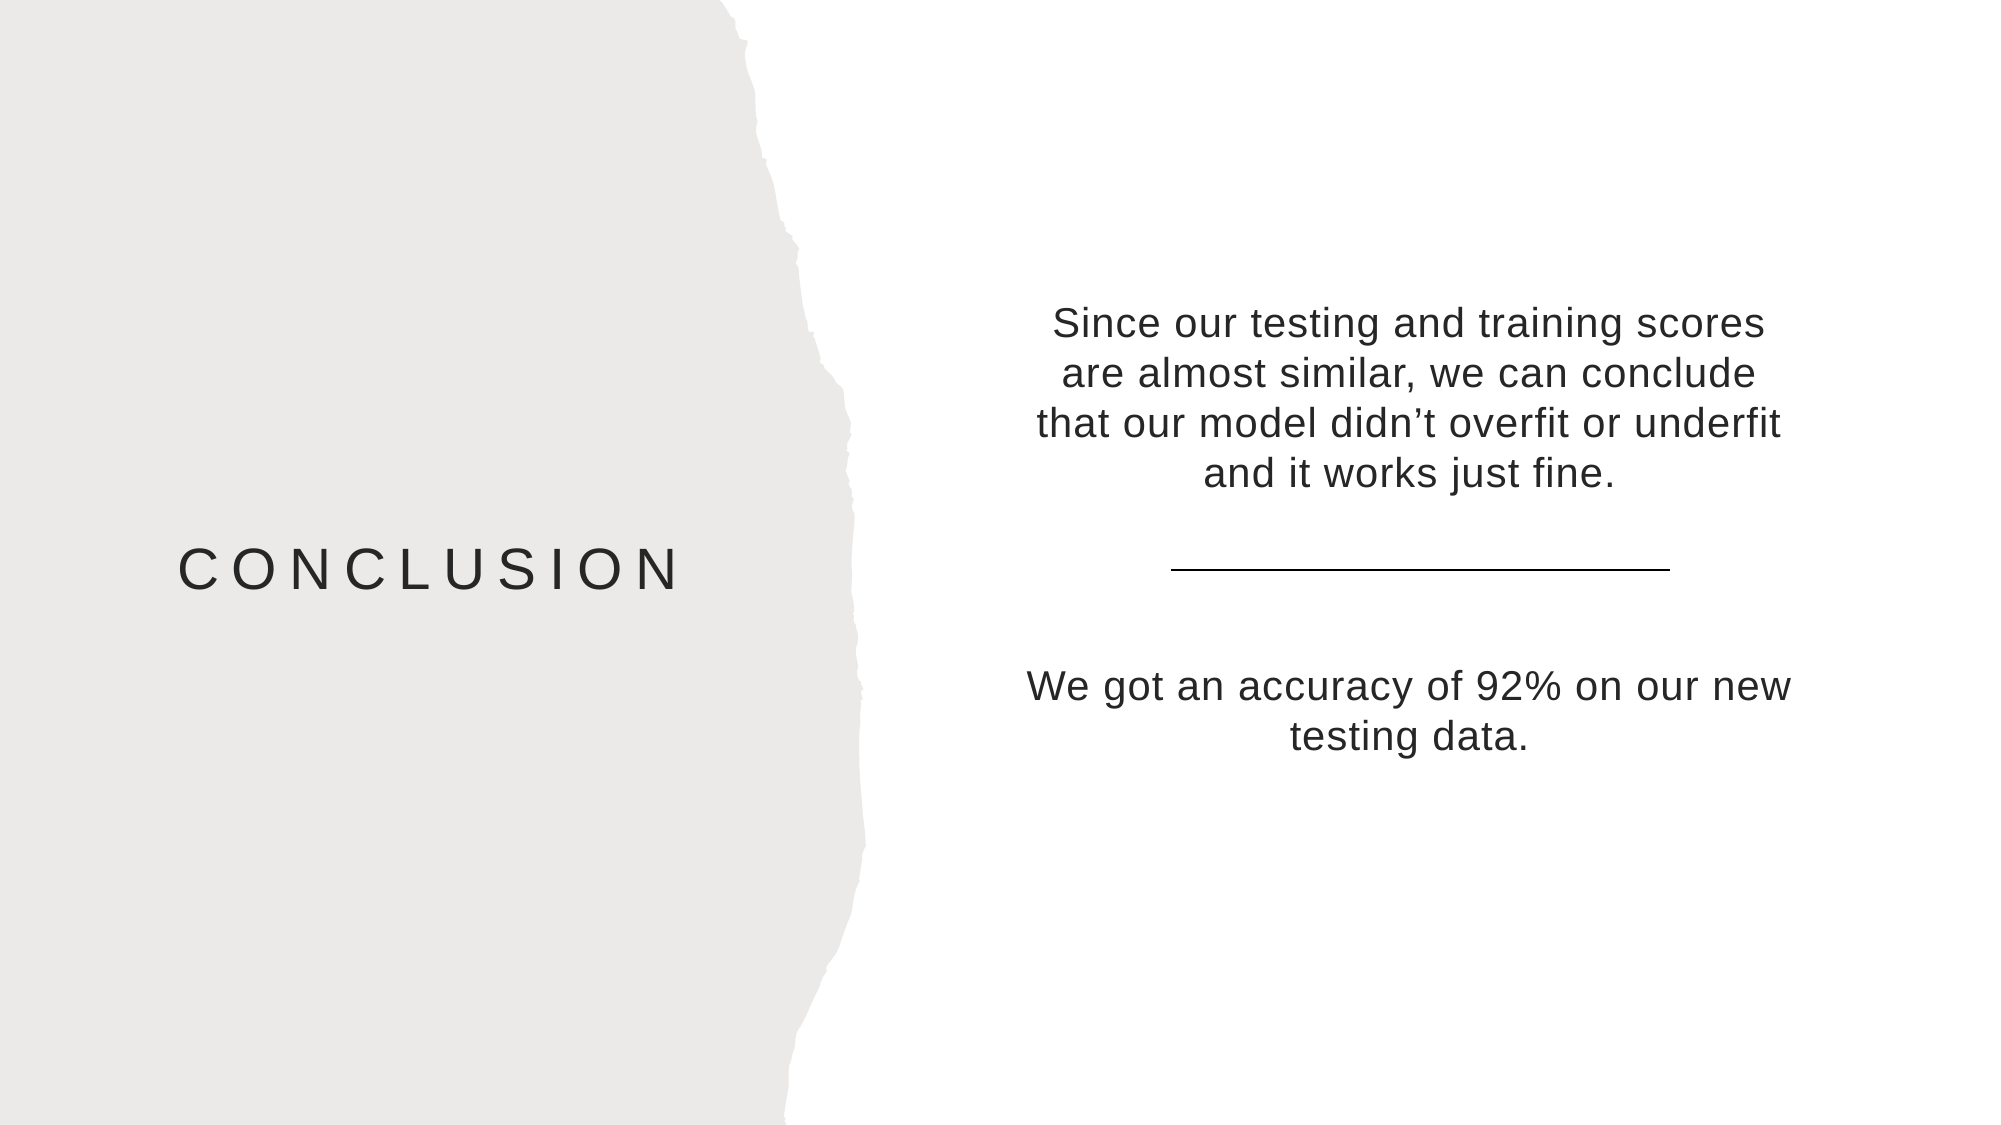

Since our testing and training scores are almost similar, we can conclude that our model didn’t overfit or underfit and it works just fine.

We got an accuracy of 92% on our new testing data.

# Conclusion